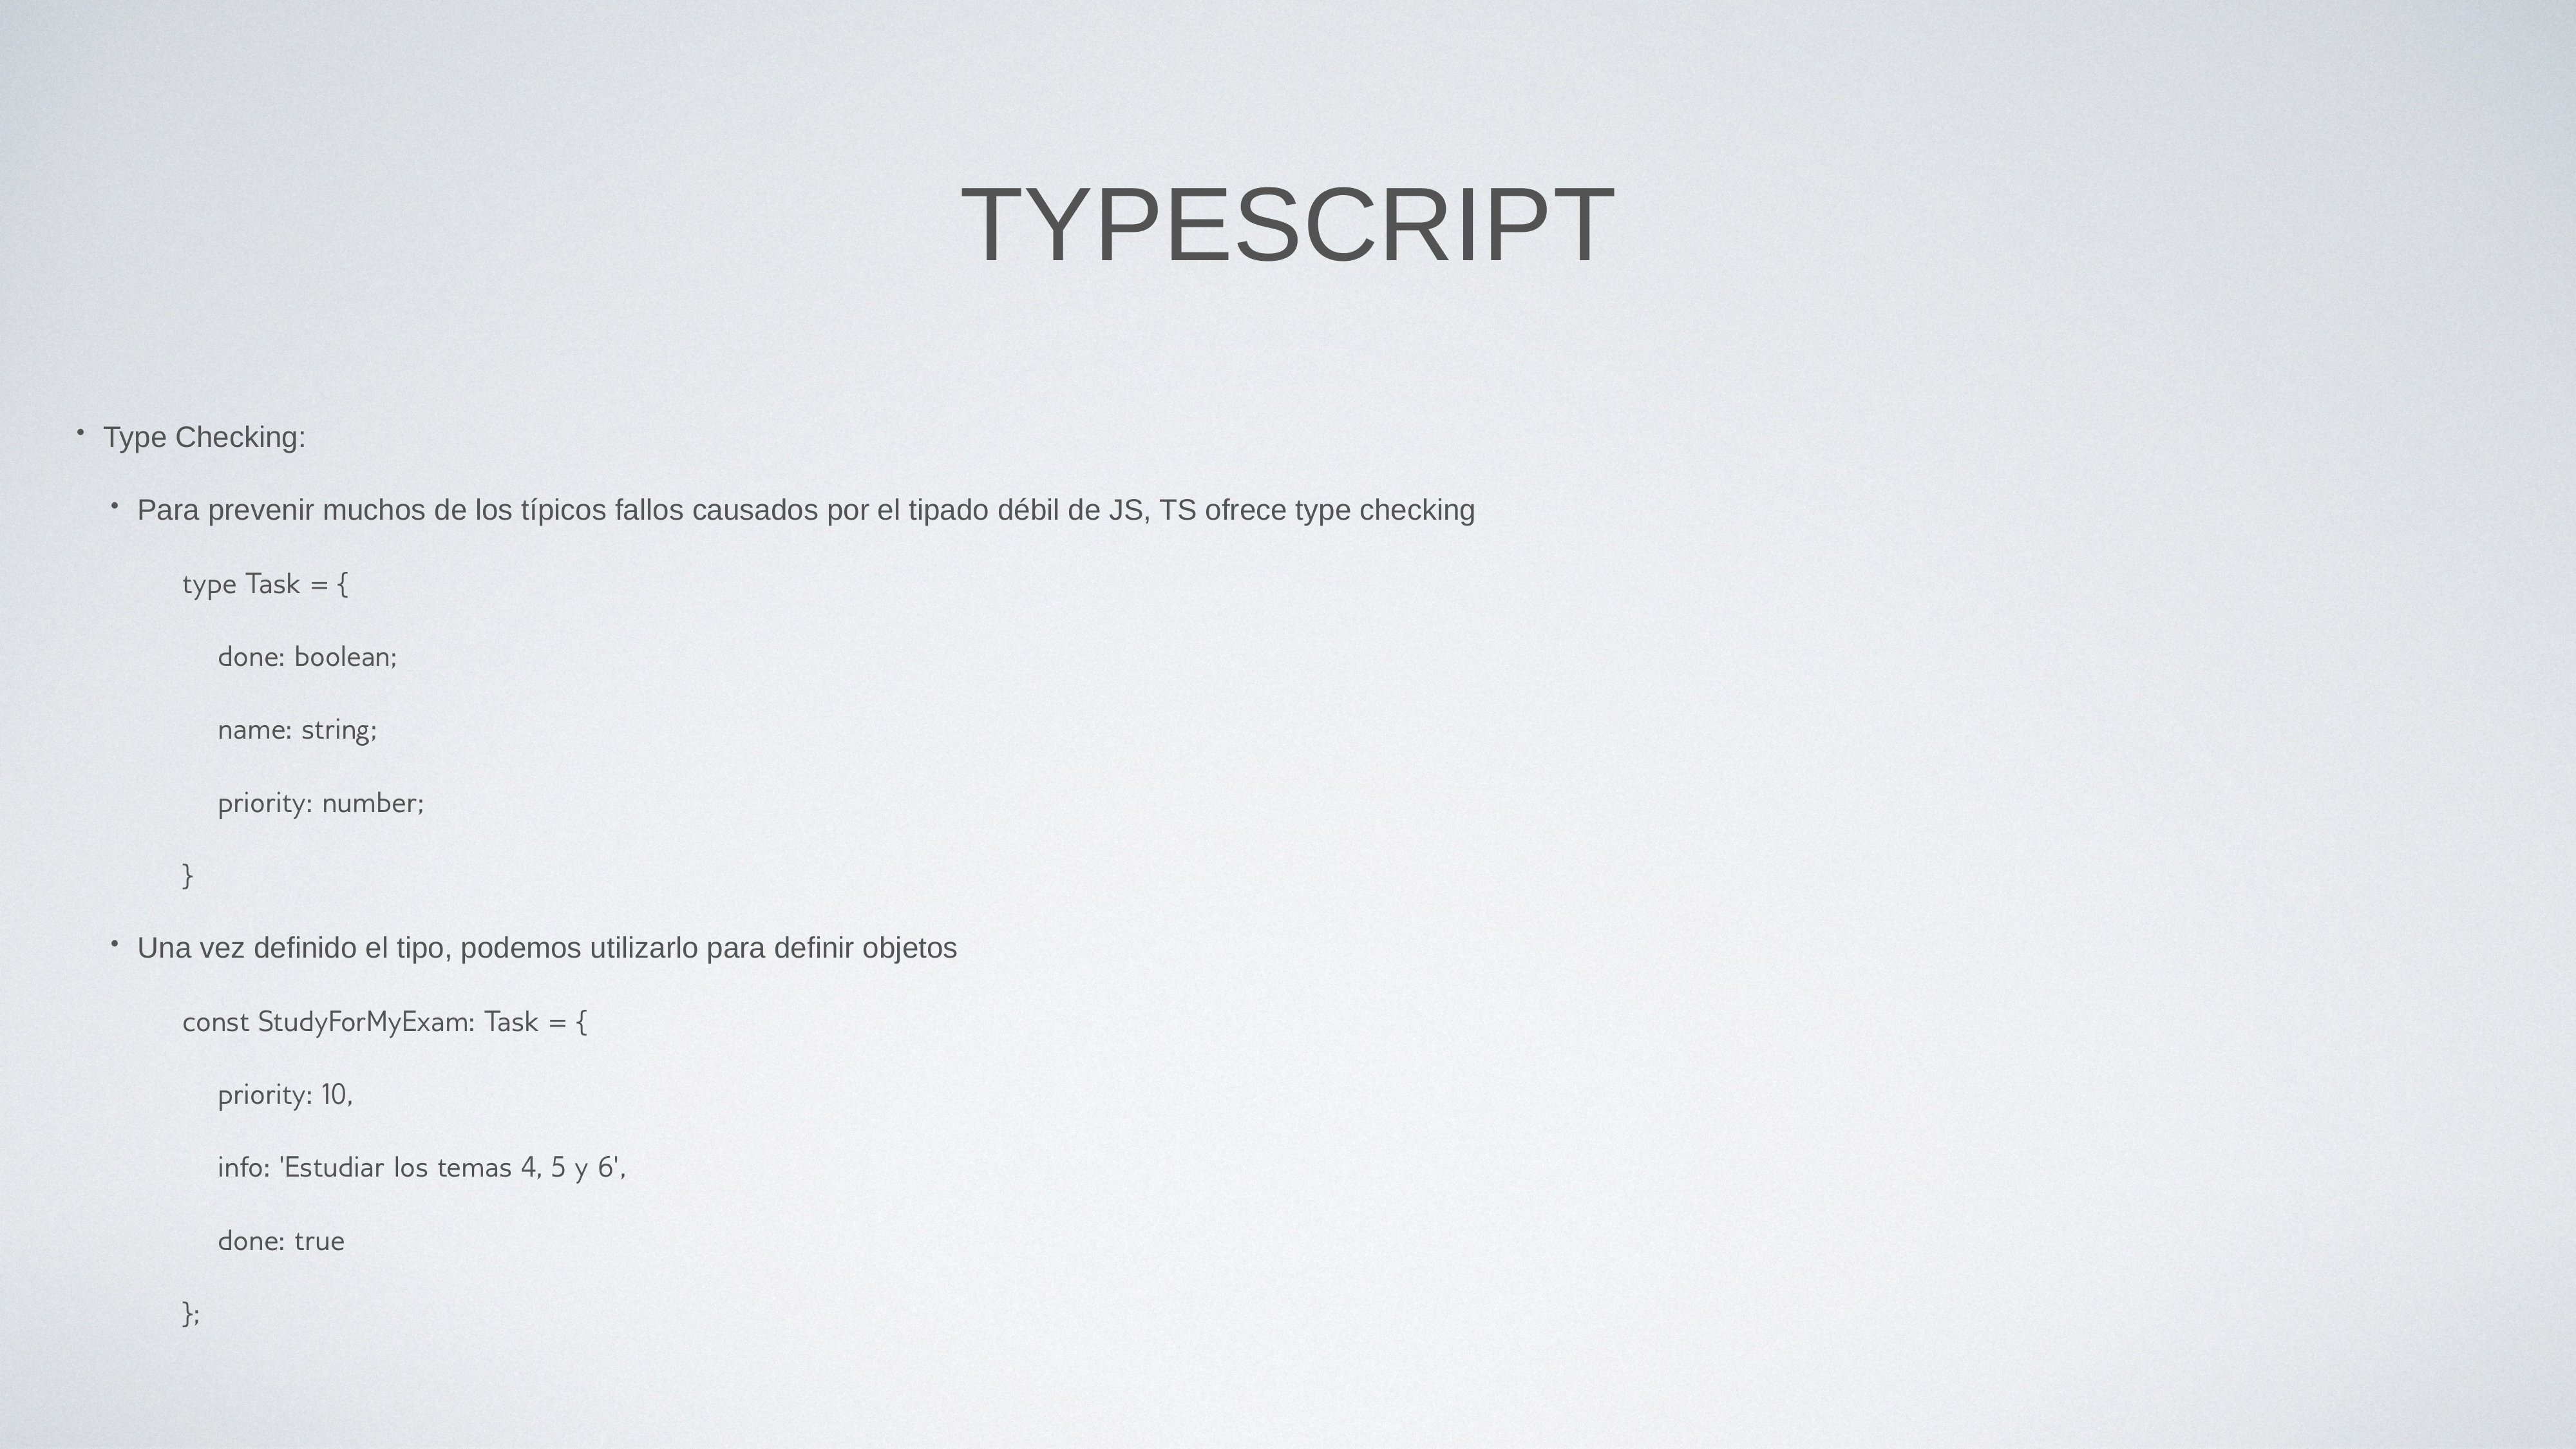

# Typescript
Type Checking:
Para prevenir muchos de los típicos fallos causados por el tipado débil de JS, TS ofrece type checking
            type Task = {
                done: boolean;
                name: string;
                priority: number;
            }
Una vez definido el tipo, podemos utilizarlo para definir objetos
            const StudyForMyExam: Task = {
                priority: 10,
                info: 'Estudiar los temas 4, 5 y 6',
                done: true
            };